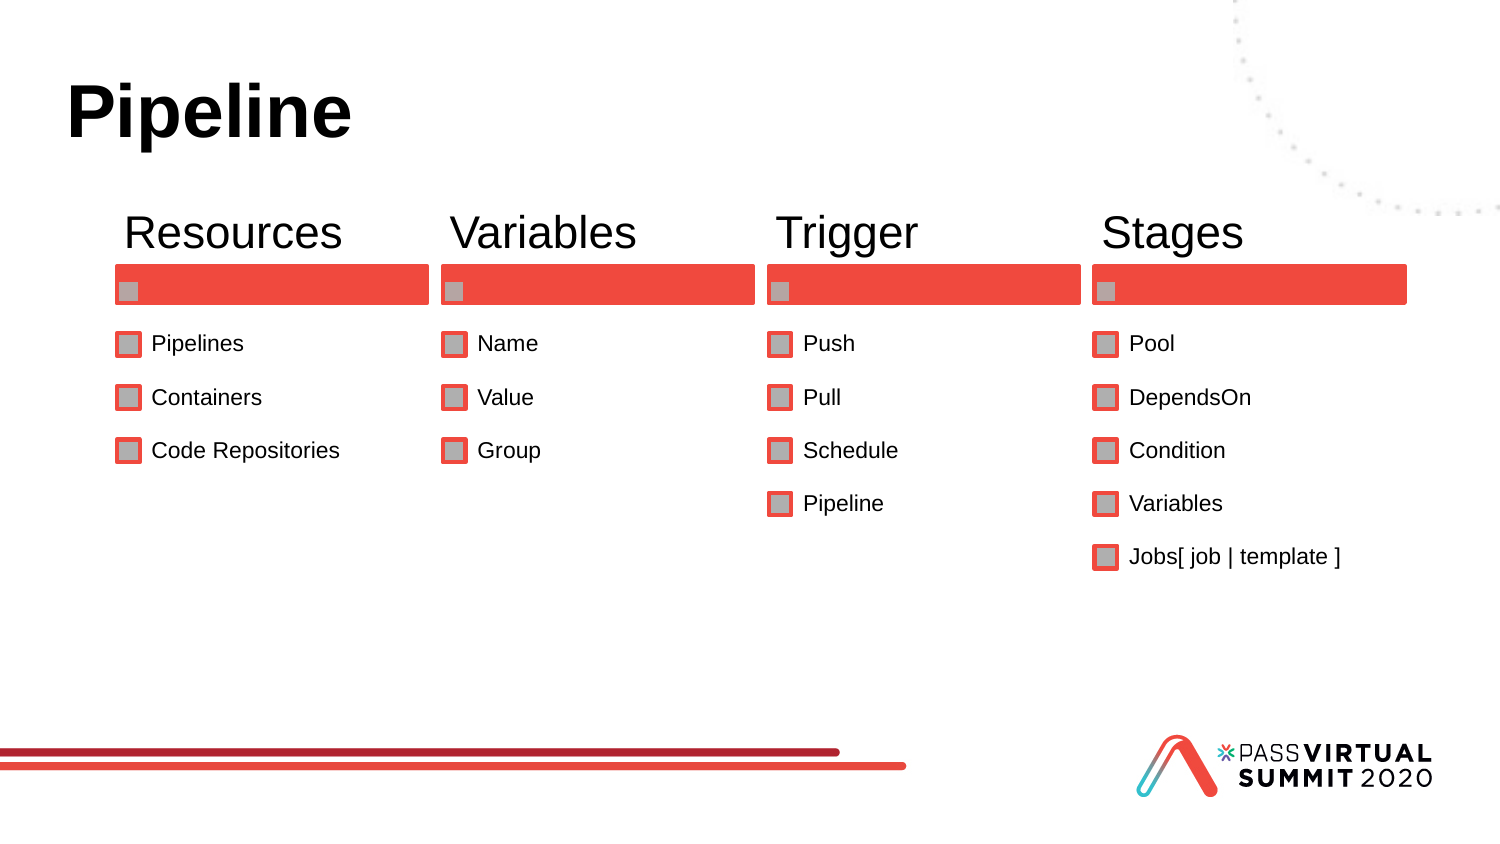

# Pipeline
Resources
Pipelines
Containers
Code Repositories
Variables
Name
Value
Group
Trigger
Push
Pull
Schedule
Pipeline
Stages
Pool
DependsOn
Condition
Variables
Jobs[ job | template ]